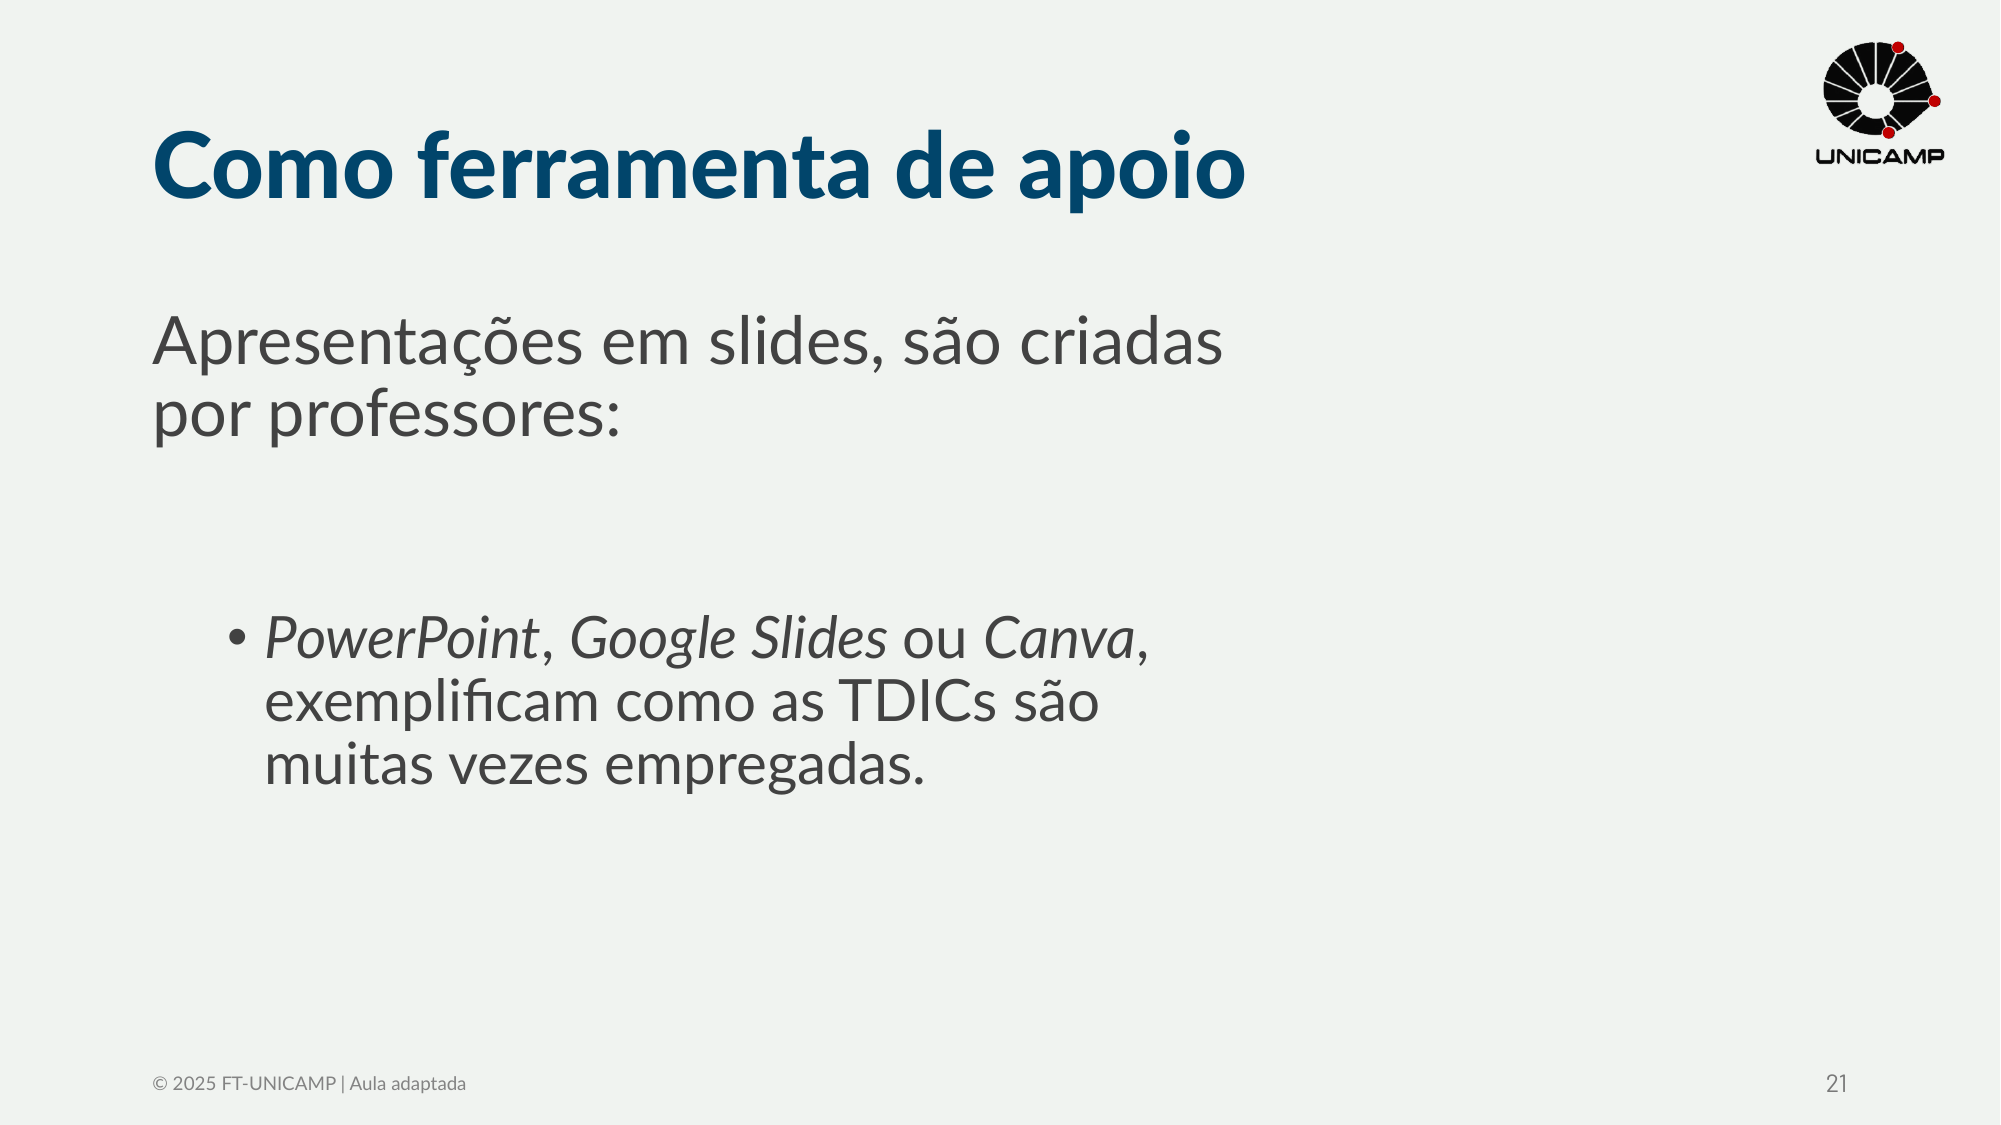

# Como ferramenta de apoio
Apresentações em slides, são criadas por professores:

PowerPoint, Google Slides ou Canva, exemplificam como as TDICs são muitas vezes empregadas.
© 2025 FT-UNICAMP | Aula adaptada
21